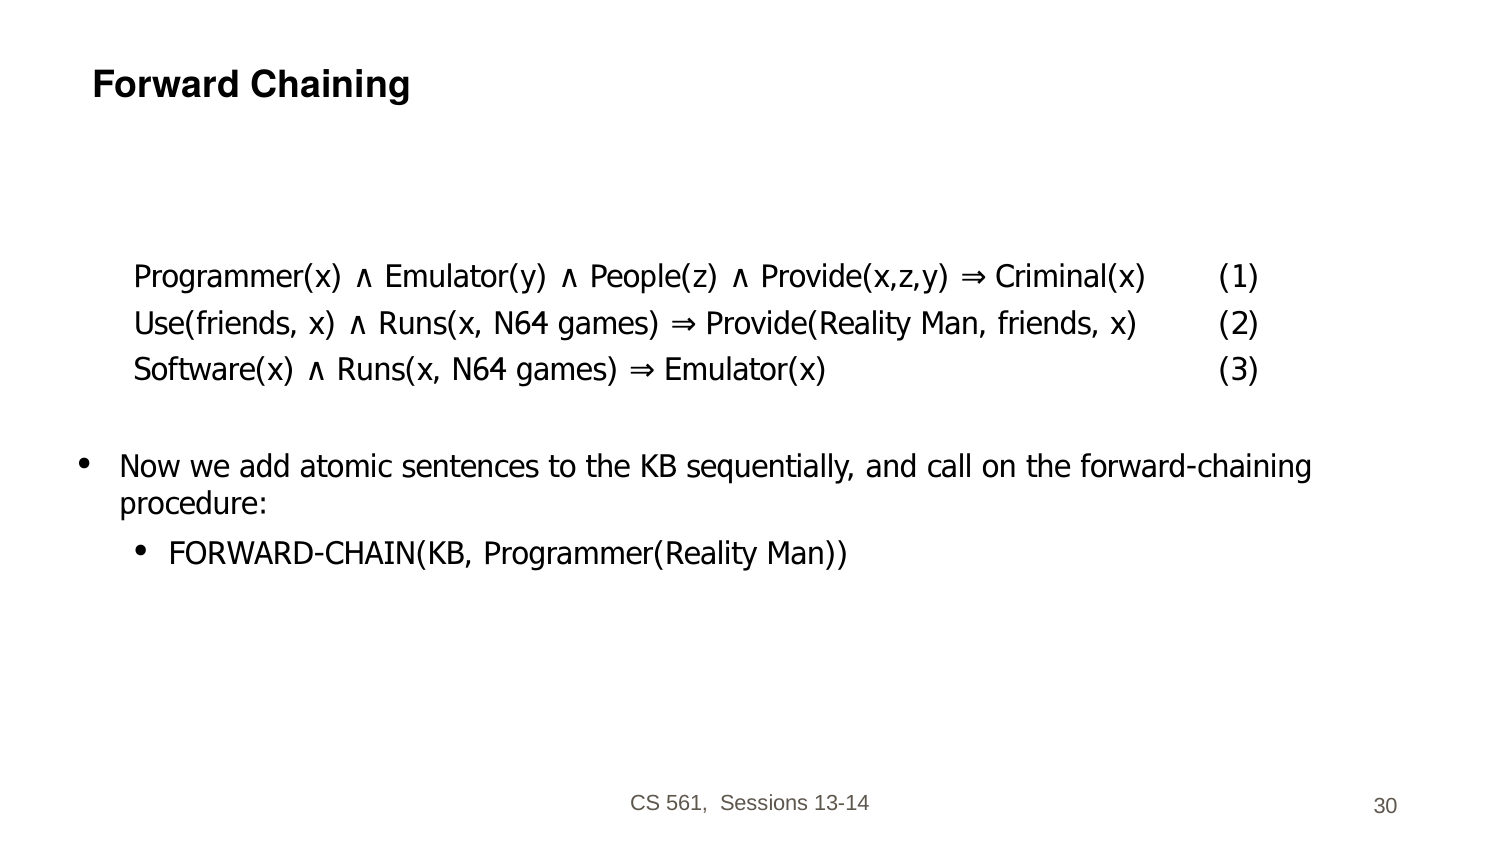

# Forward Chaining
Programmer(x) ∧ Emulator(y) ∧ People(z) ∧ Provide(x,z,y) ⇒ Criminal(x)	(1)
Use(friends, x) ∧ Runs(x, N64 games) ⇒ Provide(Reality Man, friends, x)	(2)
Software(x) ∧ Runs(x, N64 games) ⇒ Emulator(x)			(3)

Now we add atomic sentences to the KB sequentially, and call on the forward-chaining procedure:
FORWARD-CHAIN(KB, Programmer(Reality Man))
CS 561,  Sessions 13-14
30